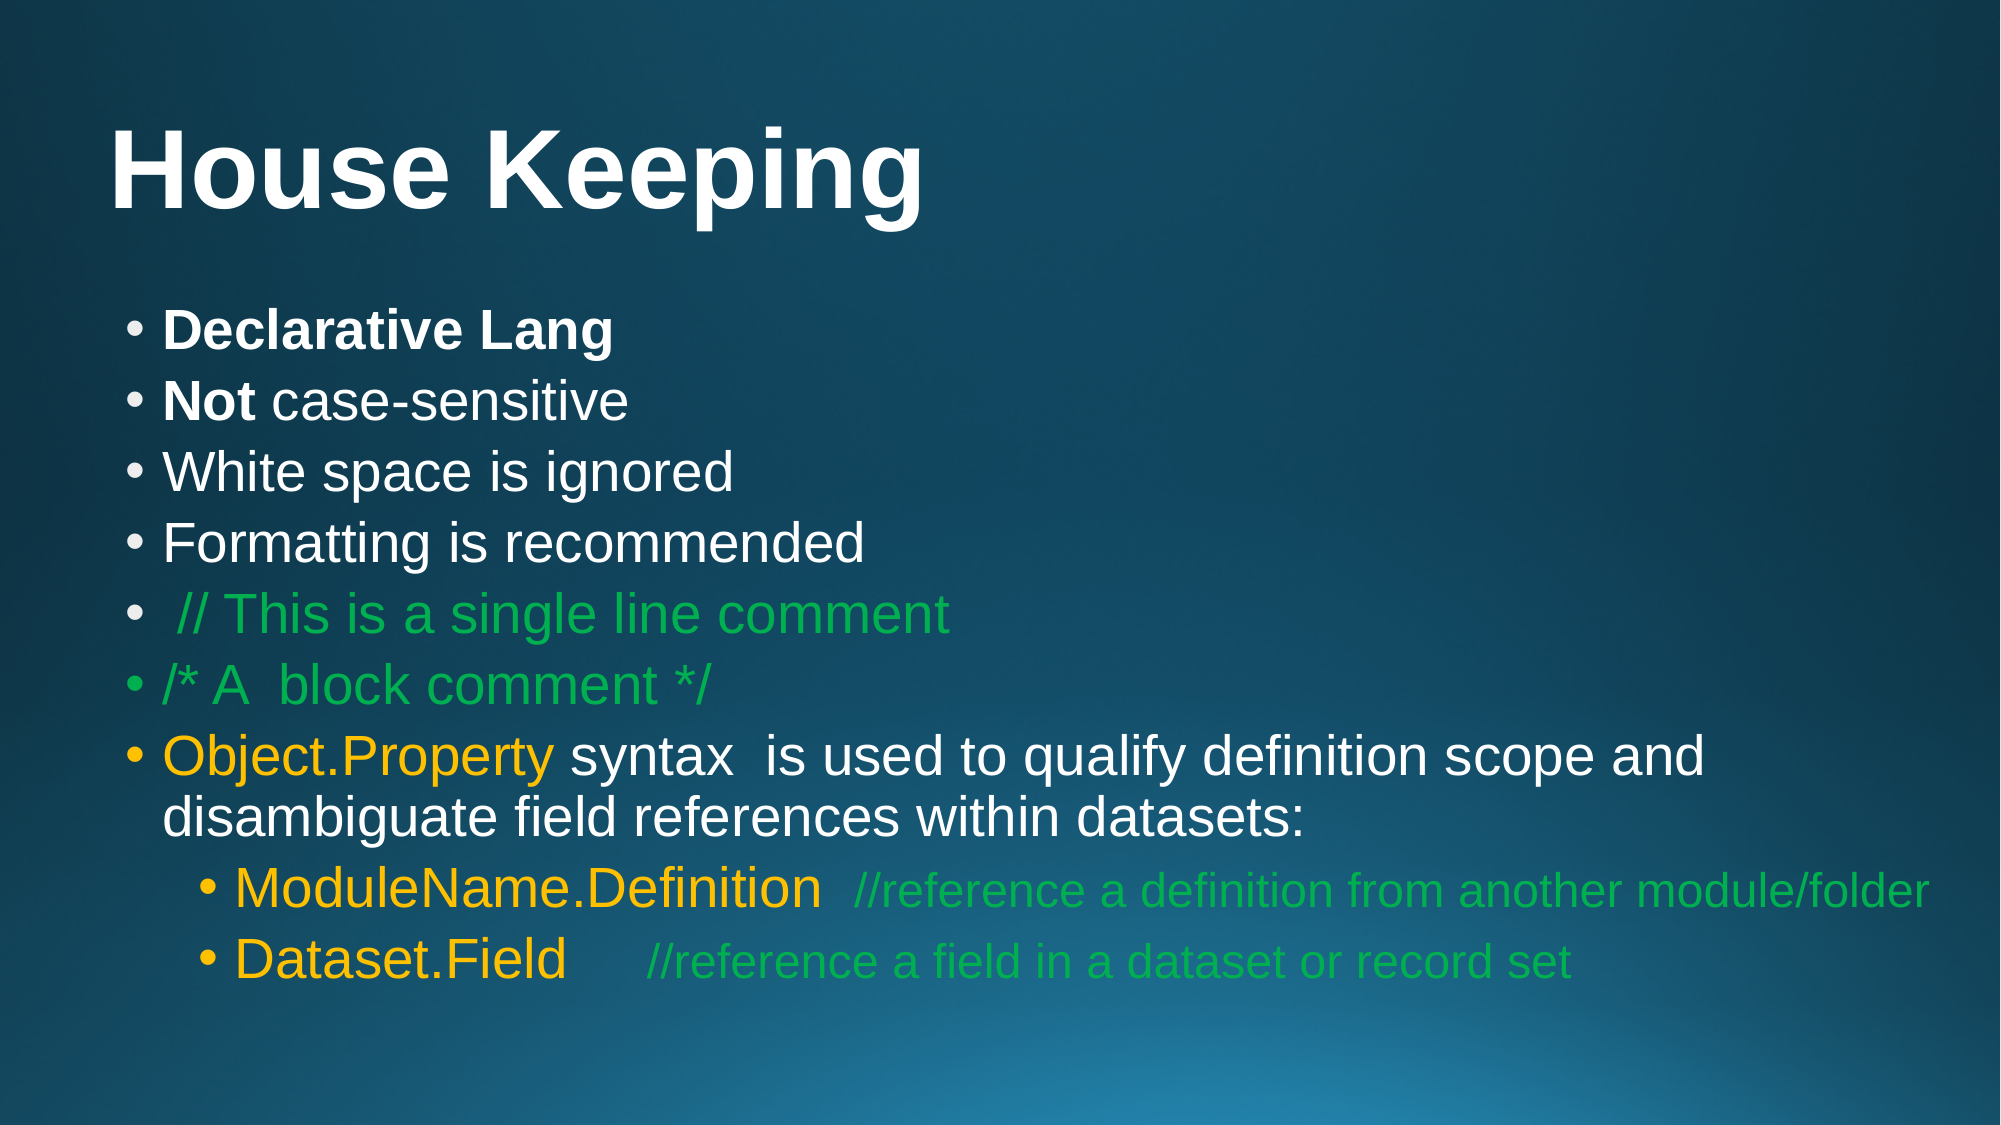

# House Keeping
Declarative Lang
Not case-sensitive
White space is ignored
Formatting is recommended
 // This is a single line comment
/* A  block comment */
Object.Property syntax  is used to qualify definition scope and disambiguate field references within datasets:
ModuleName.Definition  //reference a definition from another module/folder
Dataset.Field     //reference a field in a dataset or record set